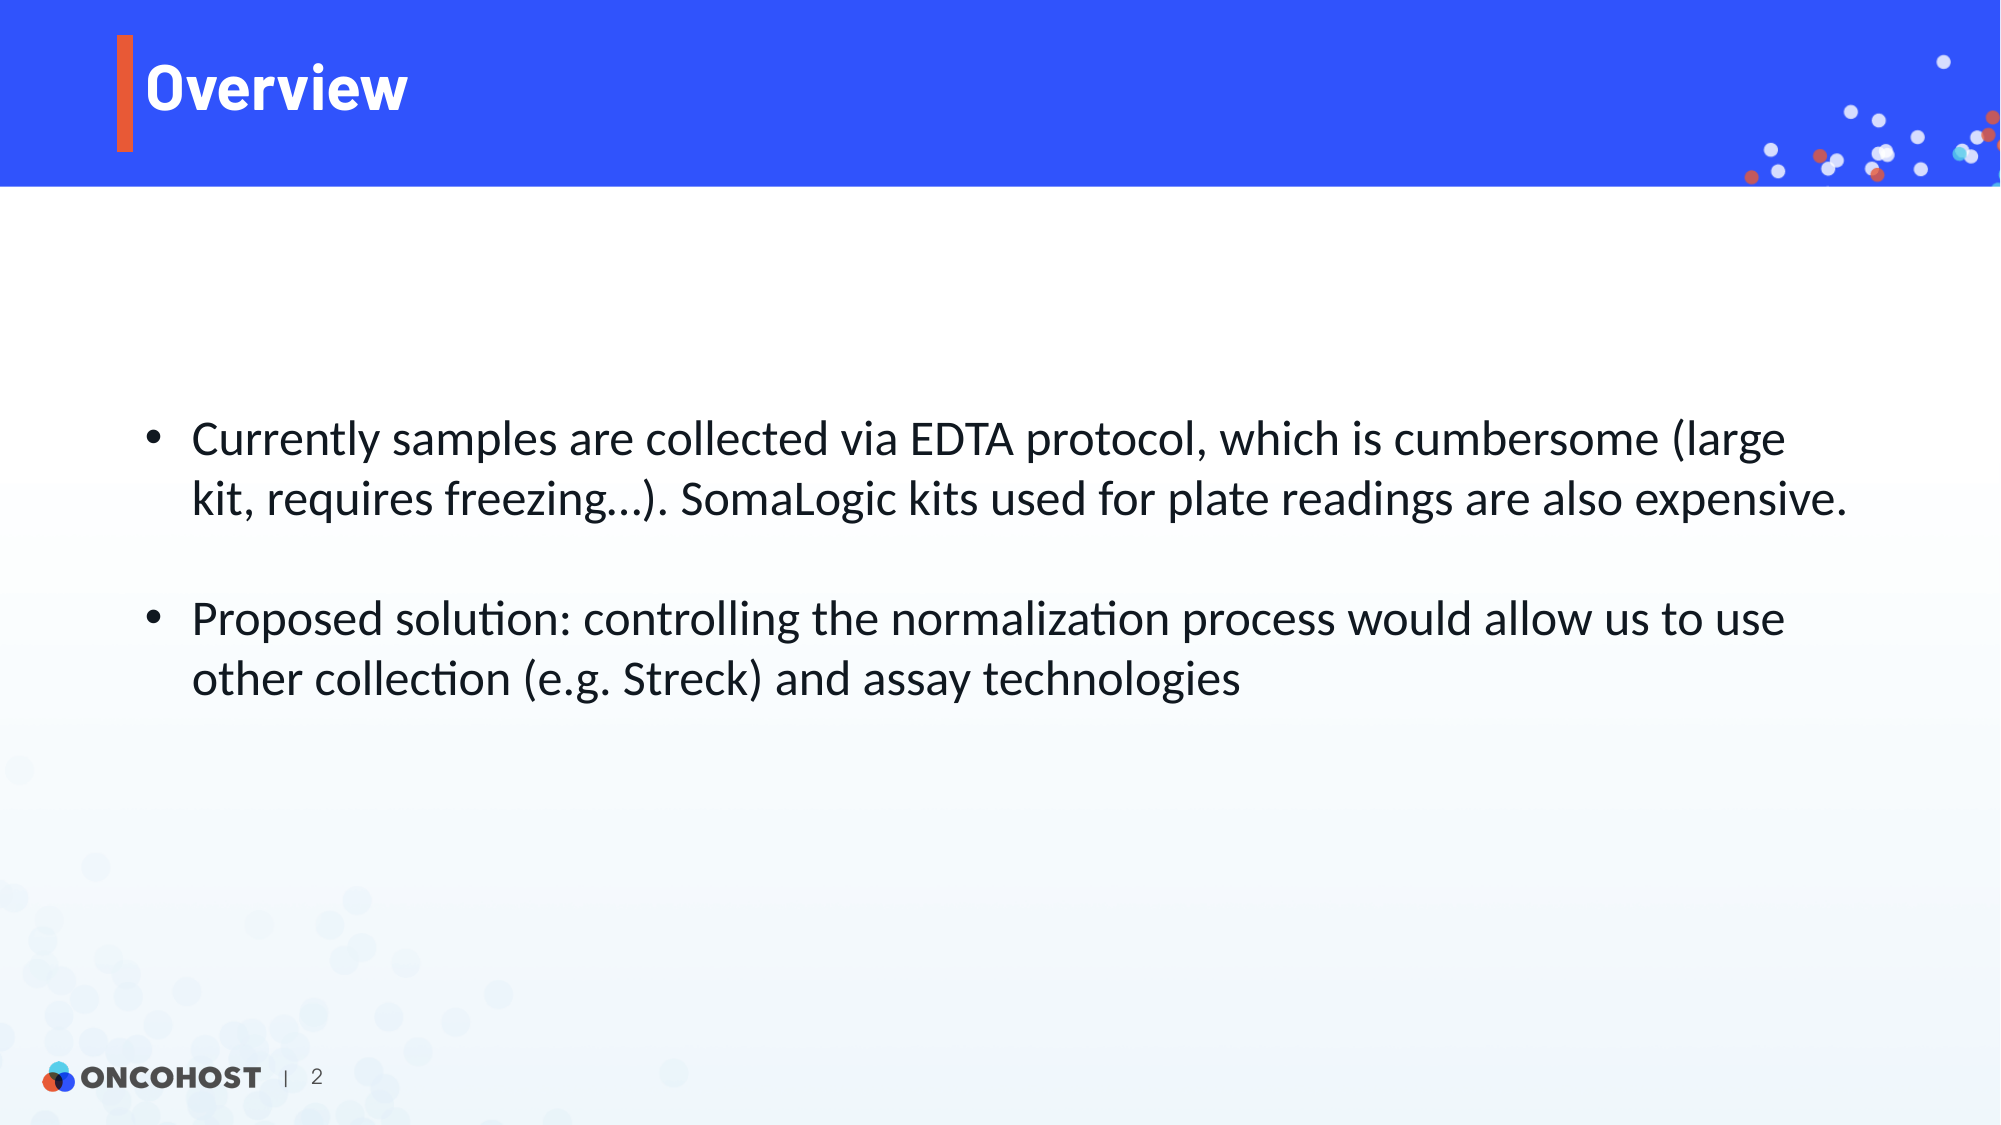

# Overview
Currently samples are collected via EDTA protocol, which is cumbersome (large kit, requires freezing…). SomaLogic kits used for plate readings are also expensive.

Proposed solution: controlling the normalization process would allow us to use other collection (e.g. Streck) and assay technologies
|    2